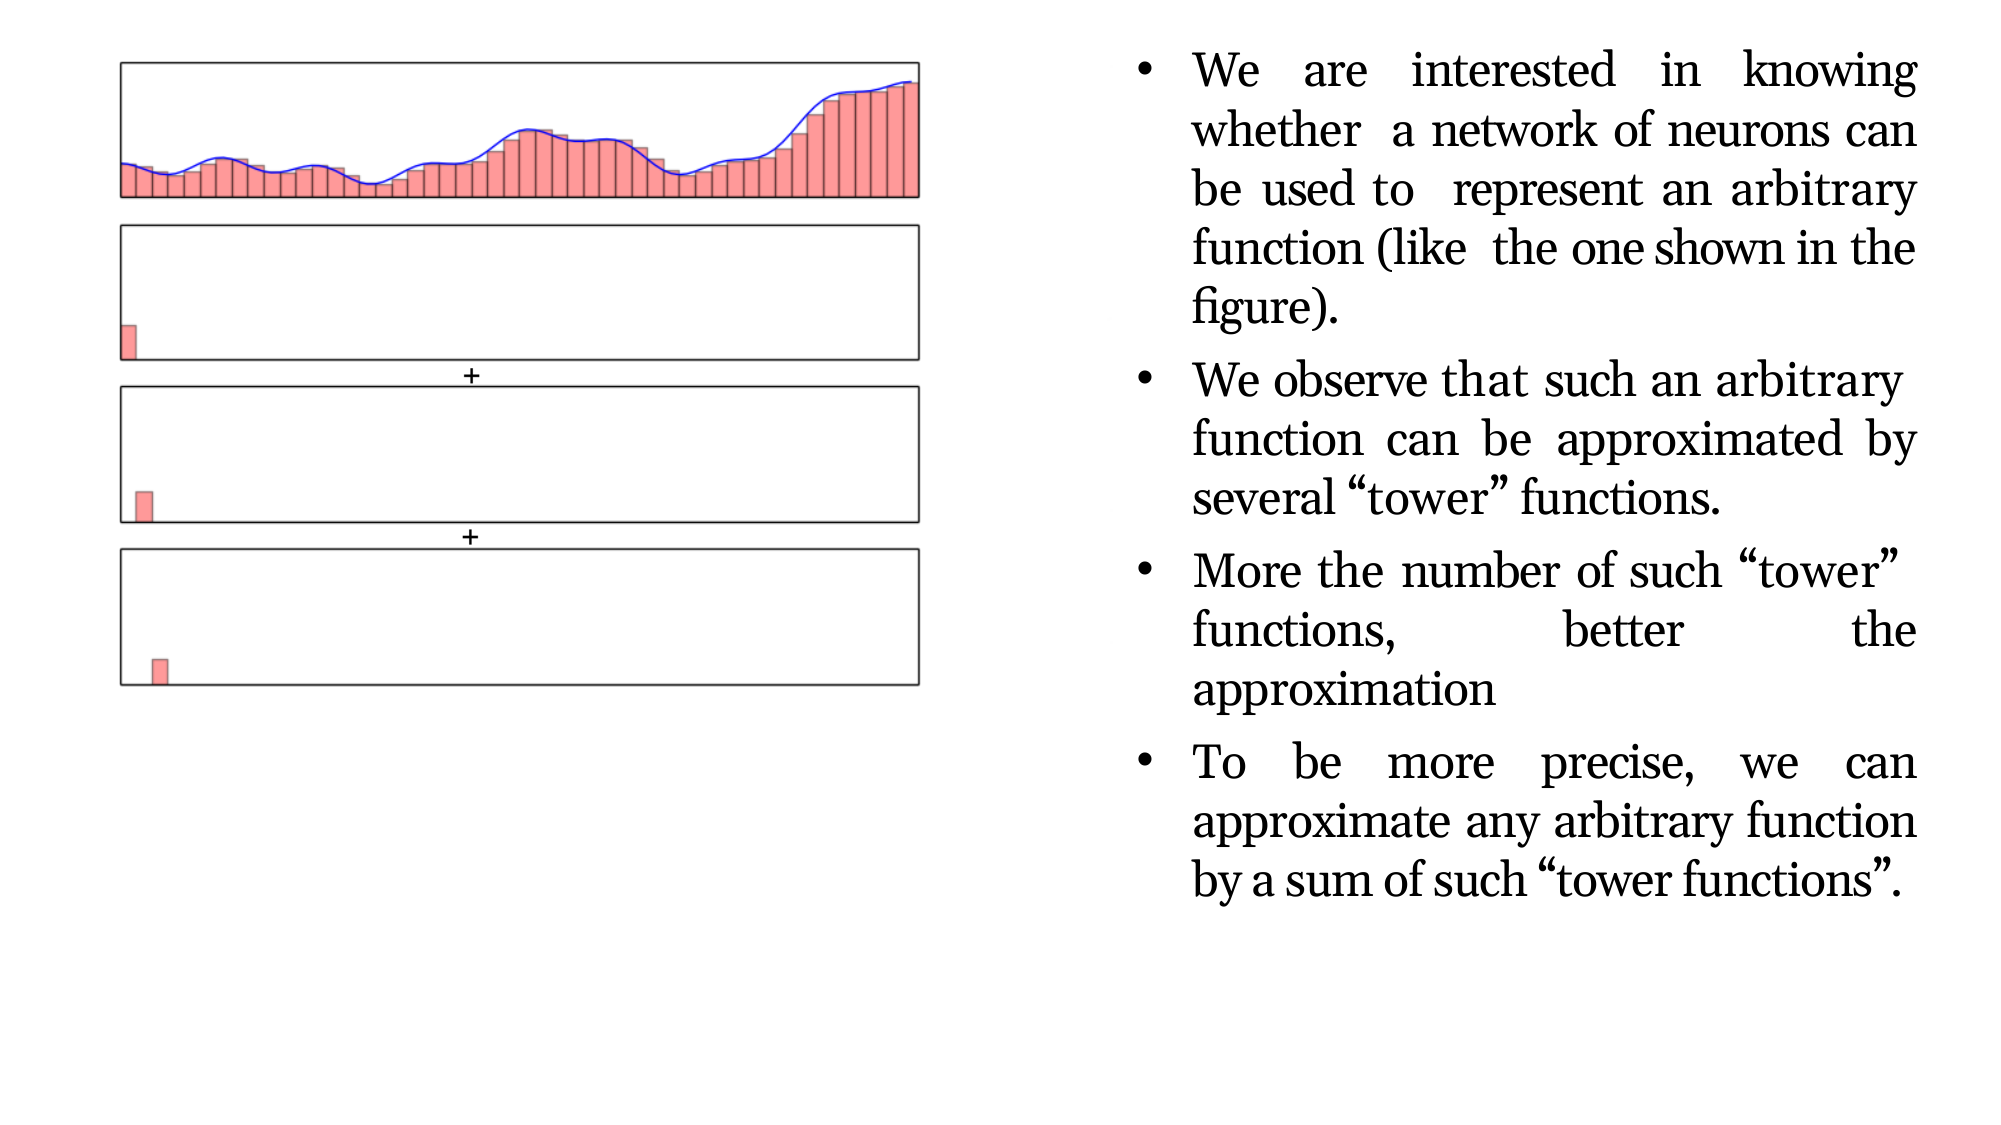

We are interested in knowing whether  a network of neurons can be used to  represent an arbitrary function (like  the one shown in the figure).
We observe that such an arbitrary  function can be approximated by several “tower” functions.
More the number of such “tower”  functions, better the approximation
To be more precise, we can approximate any arbitrary function by a sum of such “tower functions”.

Mitesh M. Khapra